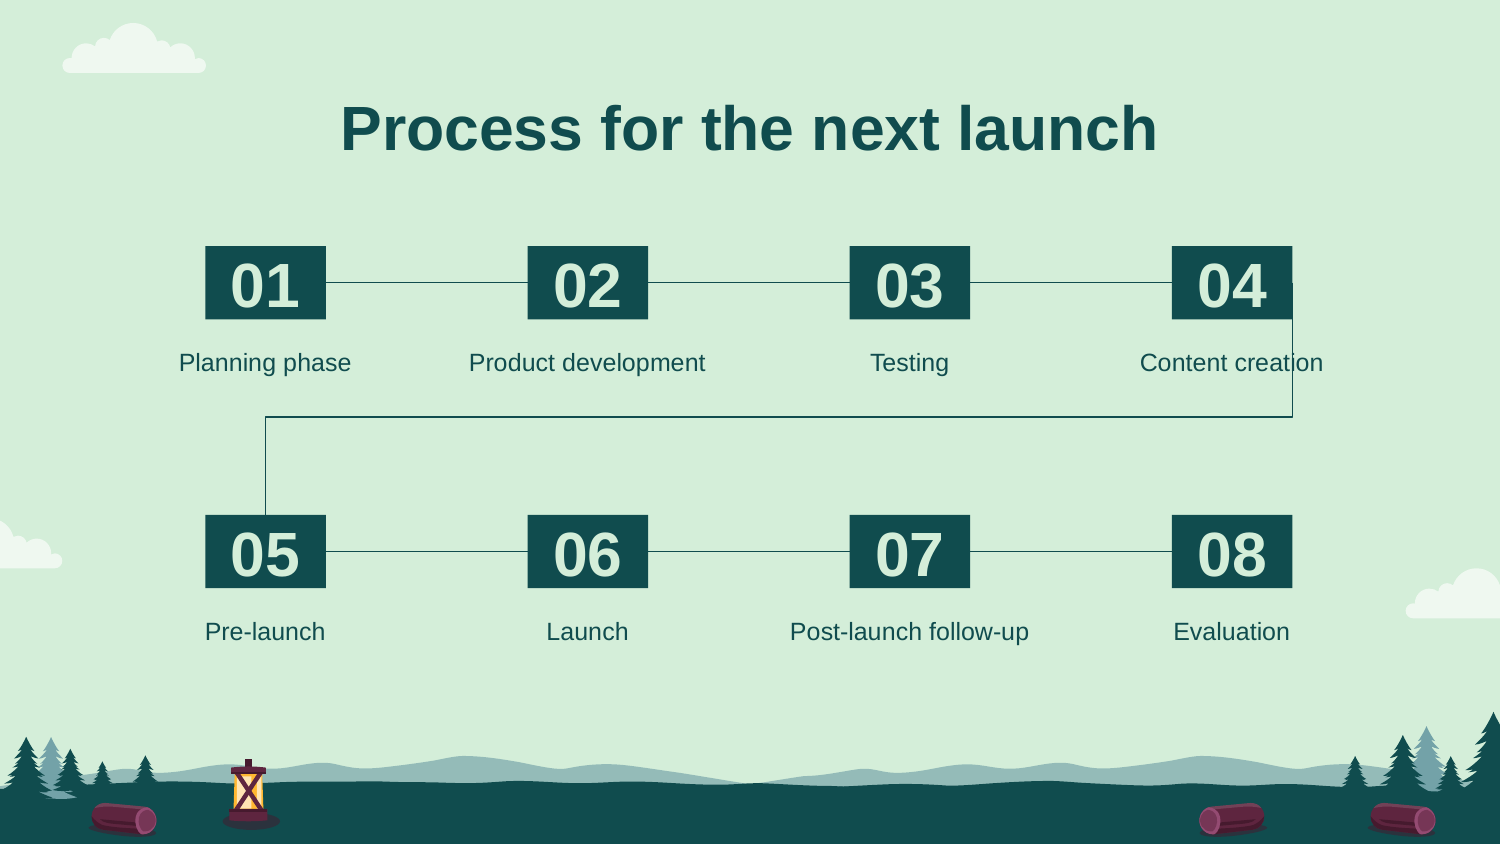

# Process for the next launch
01
02
03
04
Planning phase
Product development
Testing
Content creation
05
06
07
08
Pre-launch
Launch
Post-launch follow-up
Evaluation